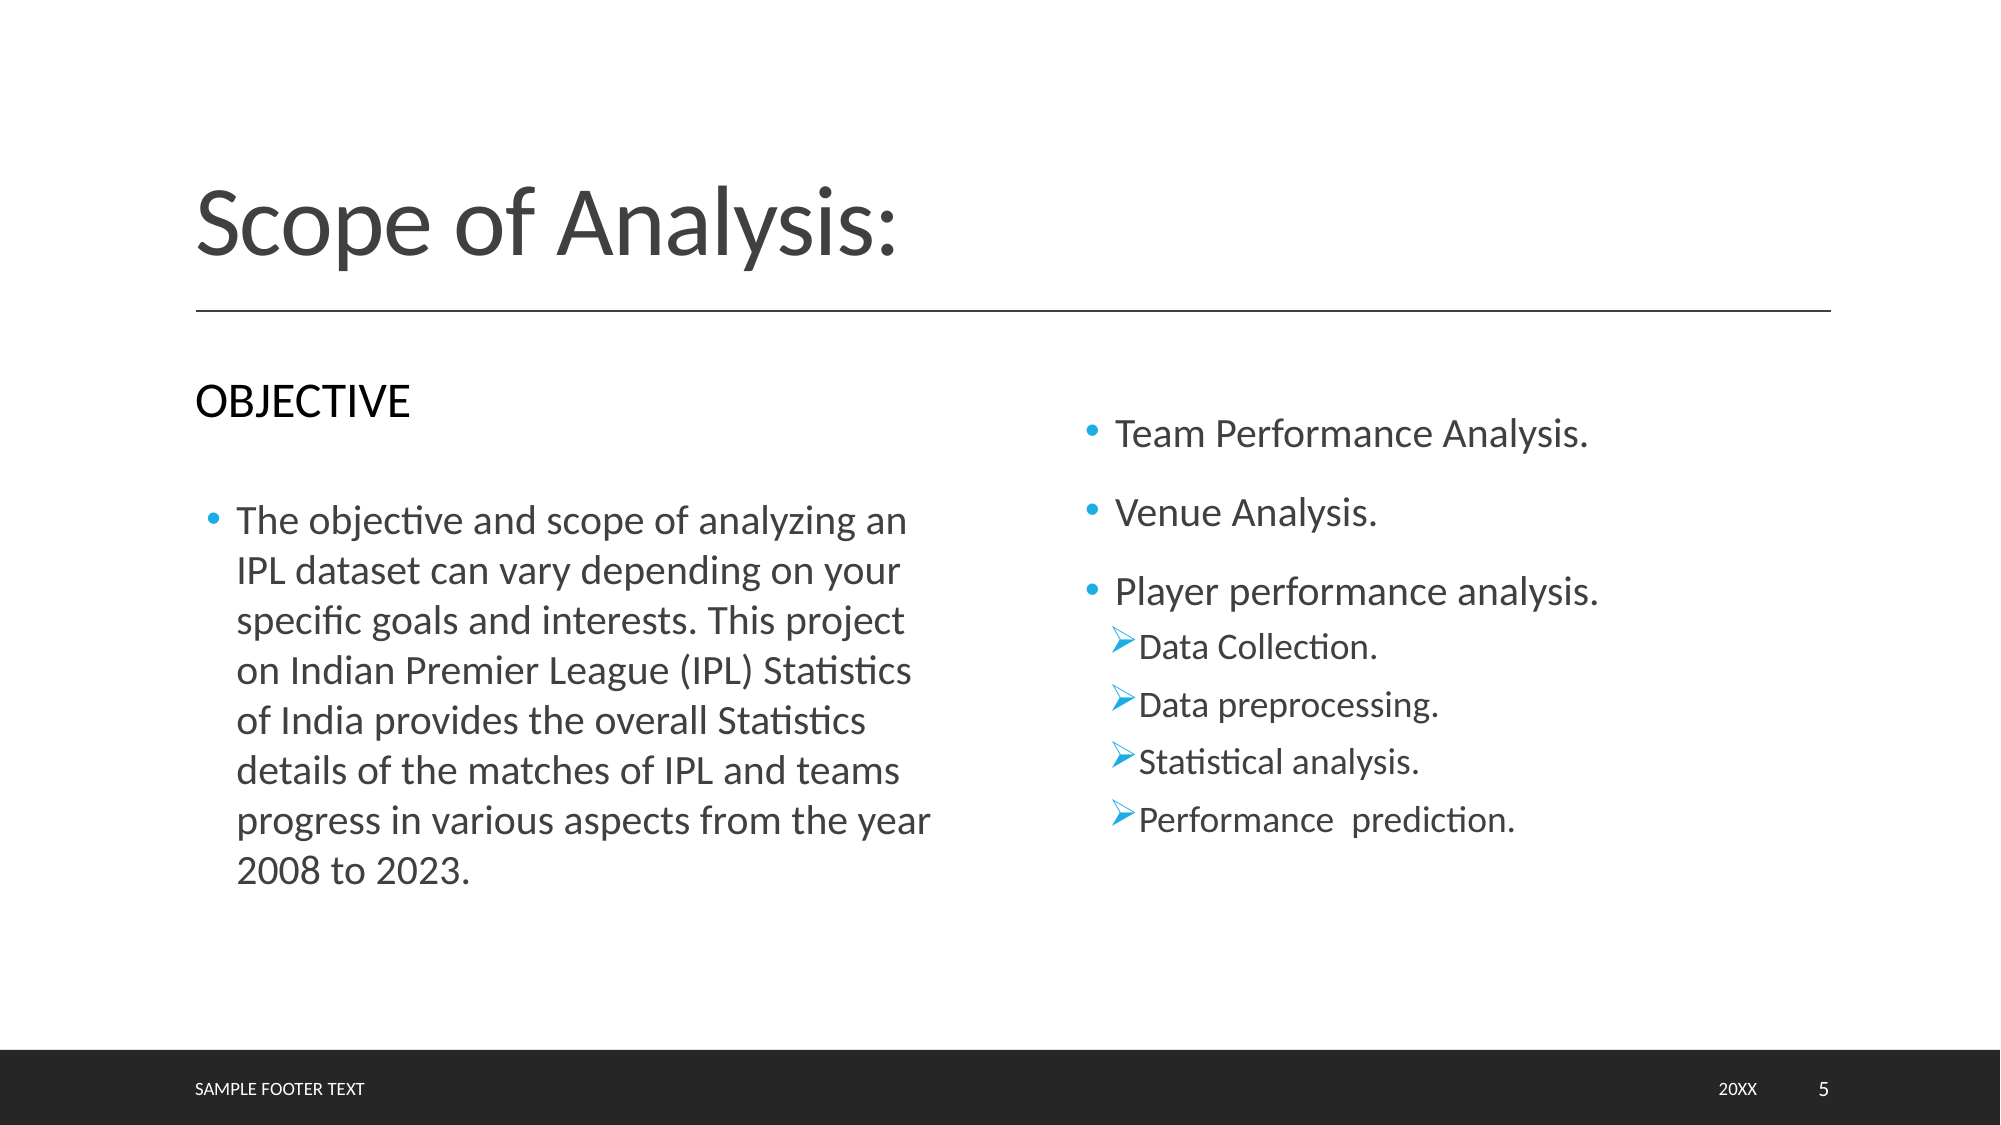

# Scope of Analysis:
Objective
Team Performance Analysis.
Venue Analysis.
Player performance analysis.
Data Collection.
Data preprocessing.
Statistical analysis.
Performance  prediction.
The objective and scope of analyzing an IPL dataset can vary depending on your specific goals and interests. This project on Indian Premier League (IPL) Statistics of India provides the overall Statistics details of the matches of IPL and teams progress in various aspects from the year 2008 to 2023.
Sample Footer Text
20XX
5